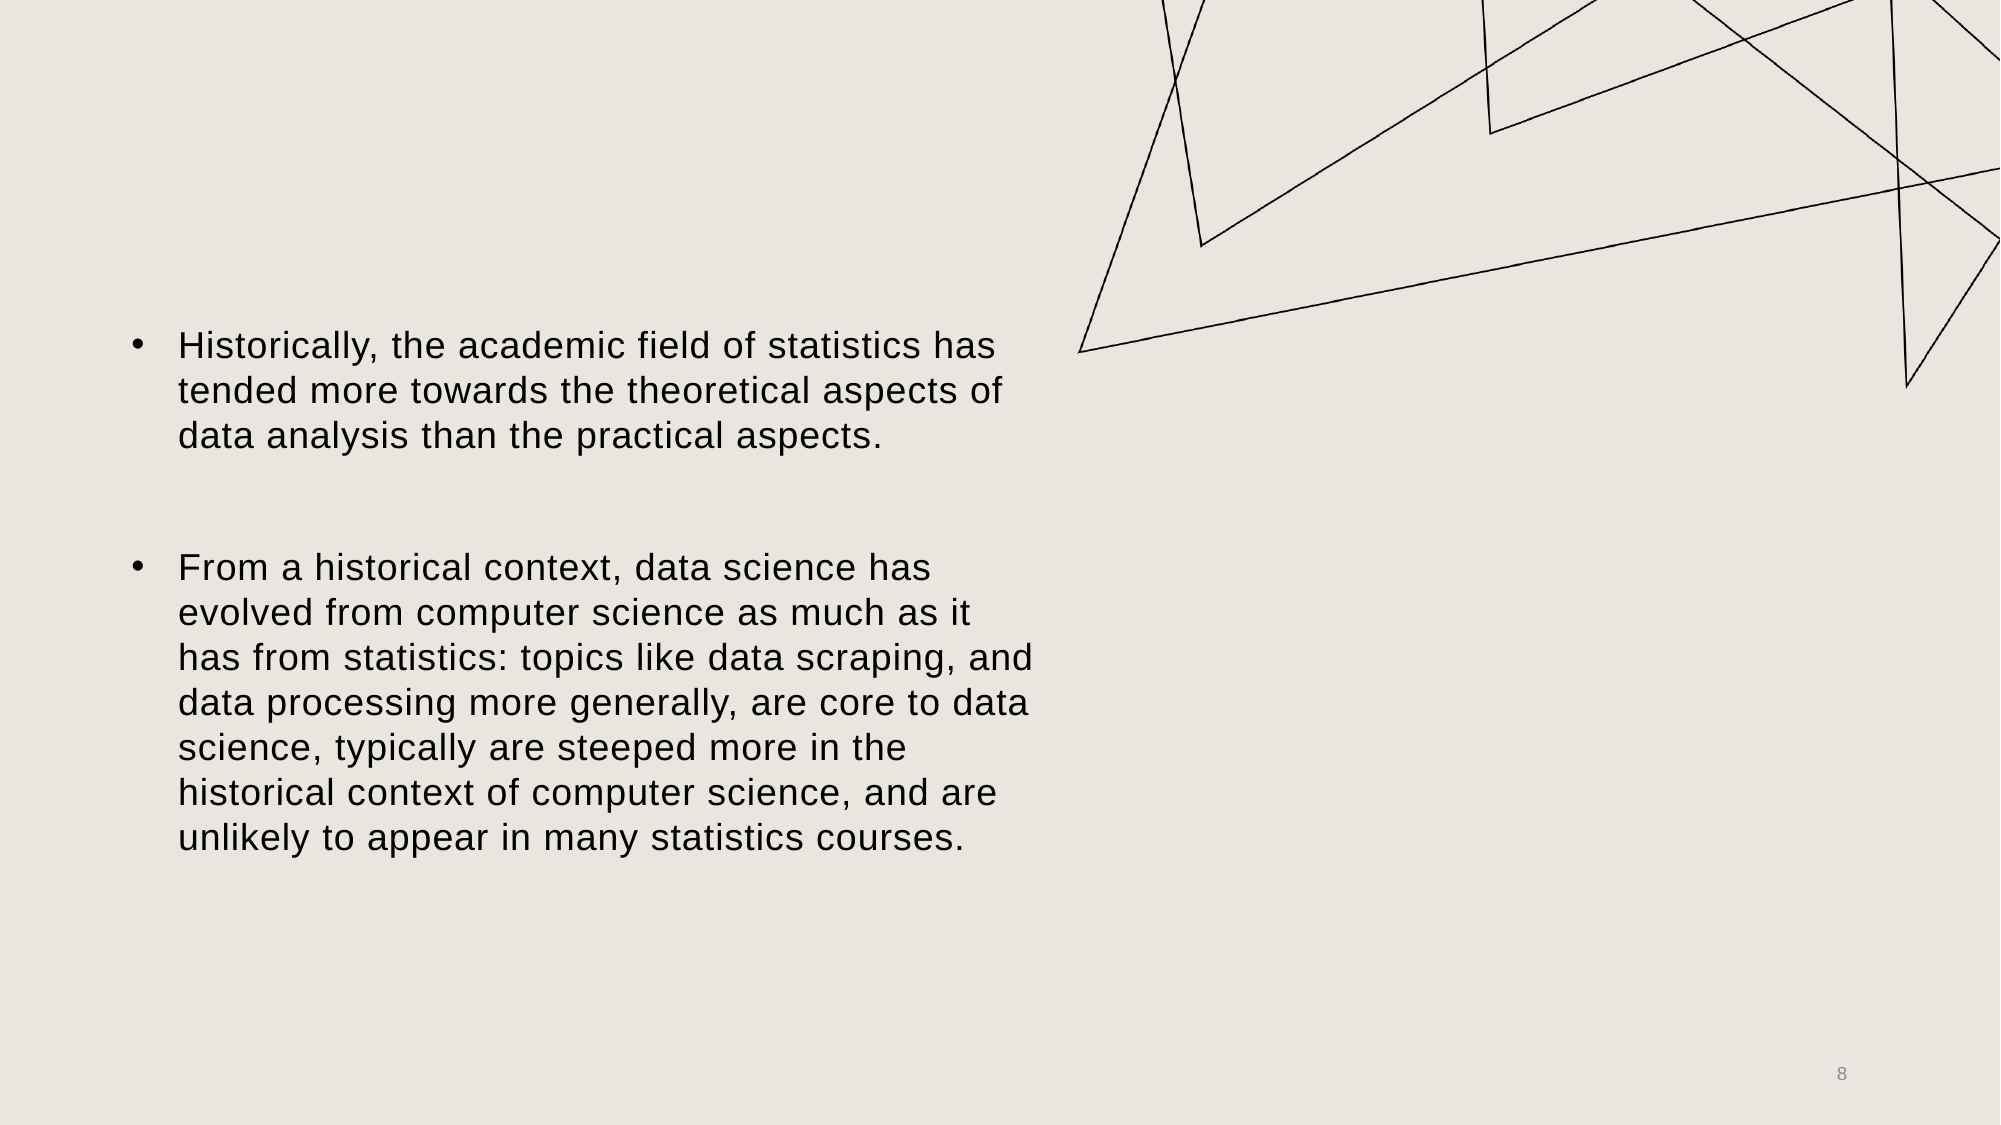

Historically, the academic field of statistics has tended more towards the theoretical aspects of data analysis than the practical aspects.

From a historical context, data science has evolved from computer science as much as it has from statistics: topics like data scraping, and data processing more generally, are core to data science, typically are steeped more in the historical context of computer science, and are unlikely to appear in many statistics courses.
8